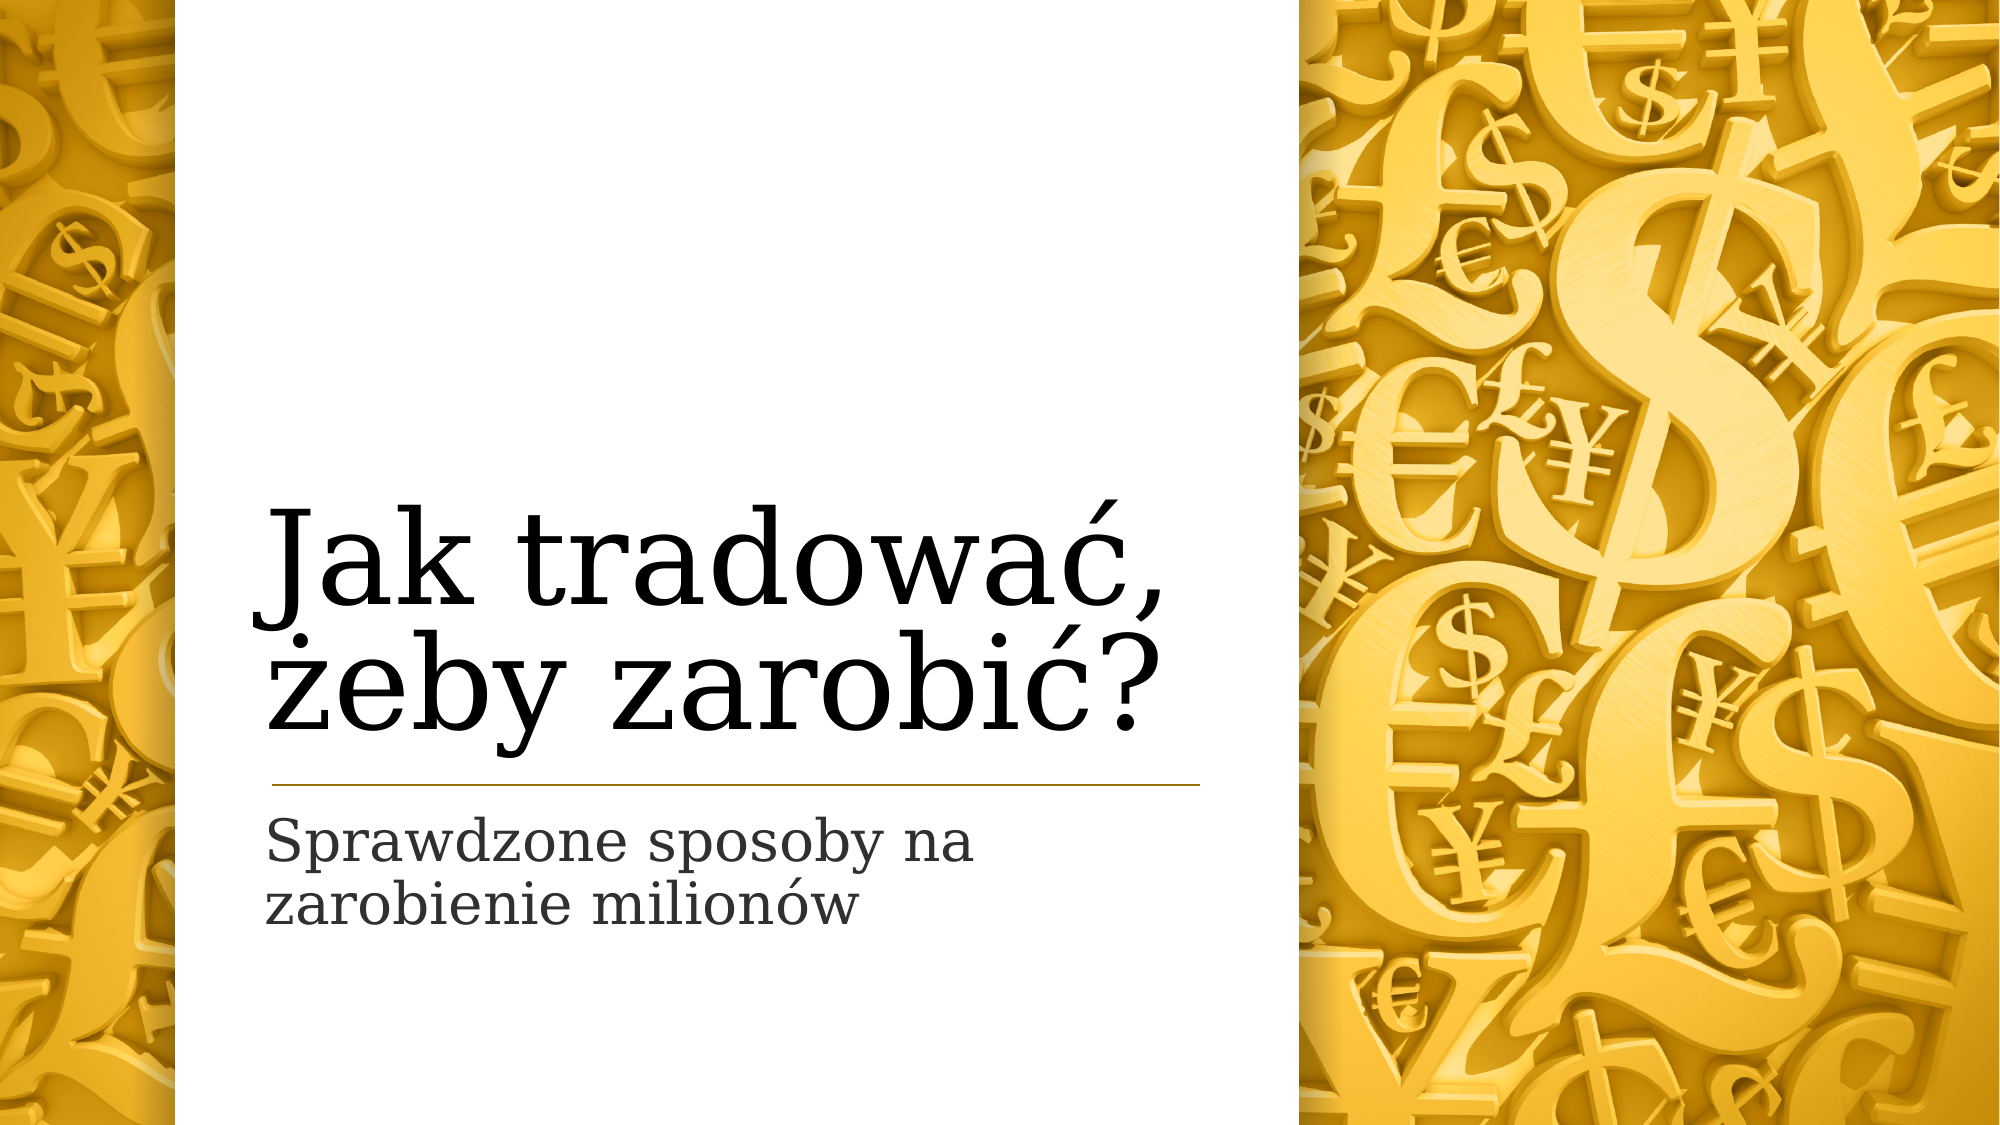

# Jak tradować, żeby zarobić?
Sprawdzone sposoby na zarobienie milionów